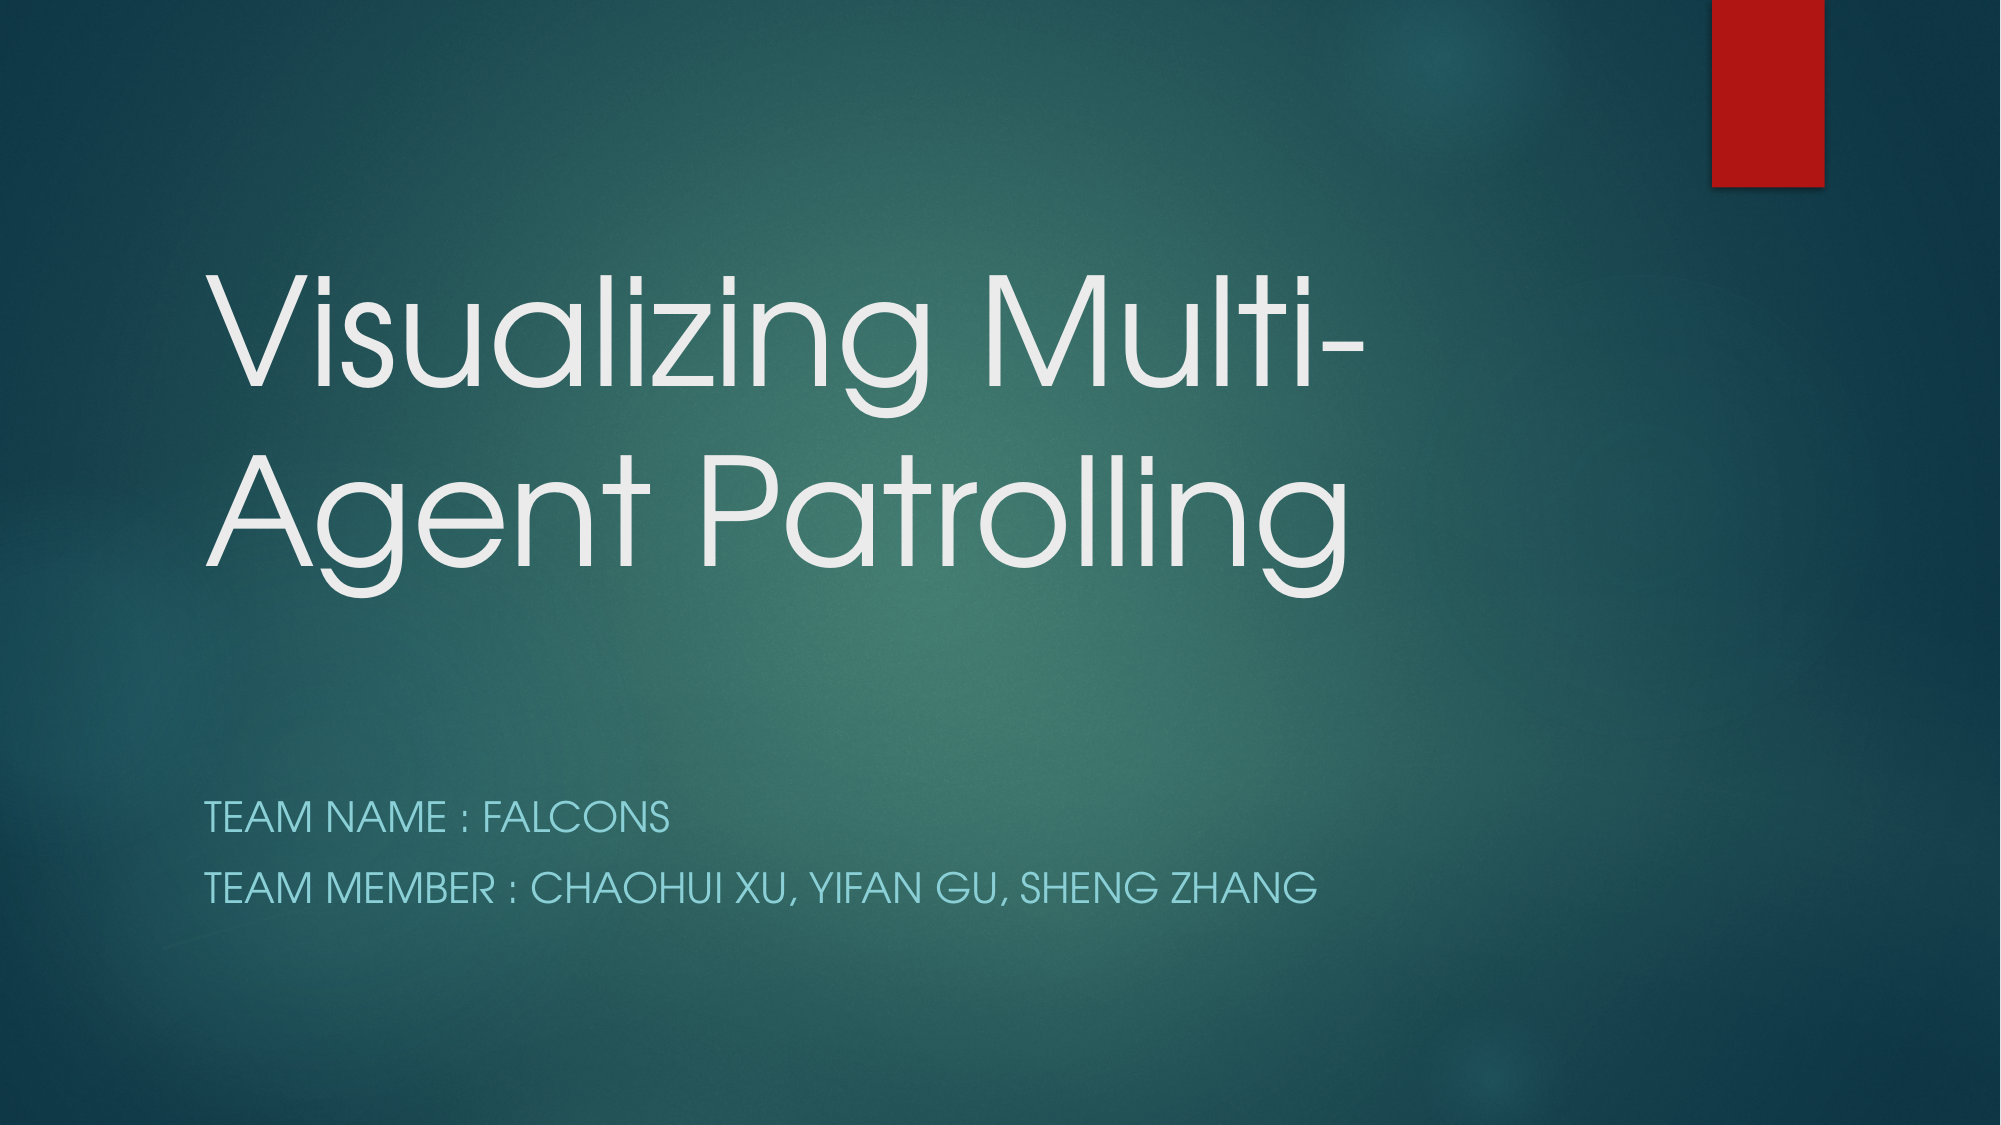

# Visualizing Multi-Agent Patrolling
Team name : FALCONS
Team member : ChaoHui Xu, Yifan Gu, Sheng Zhang